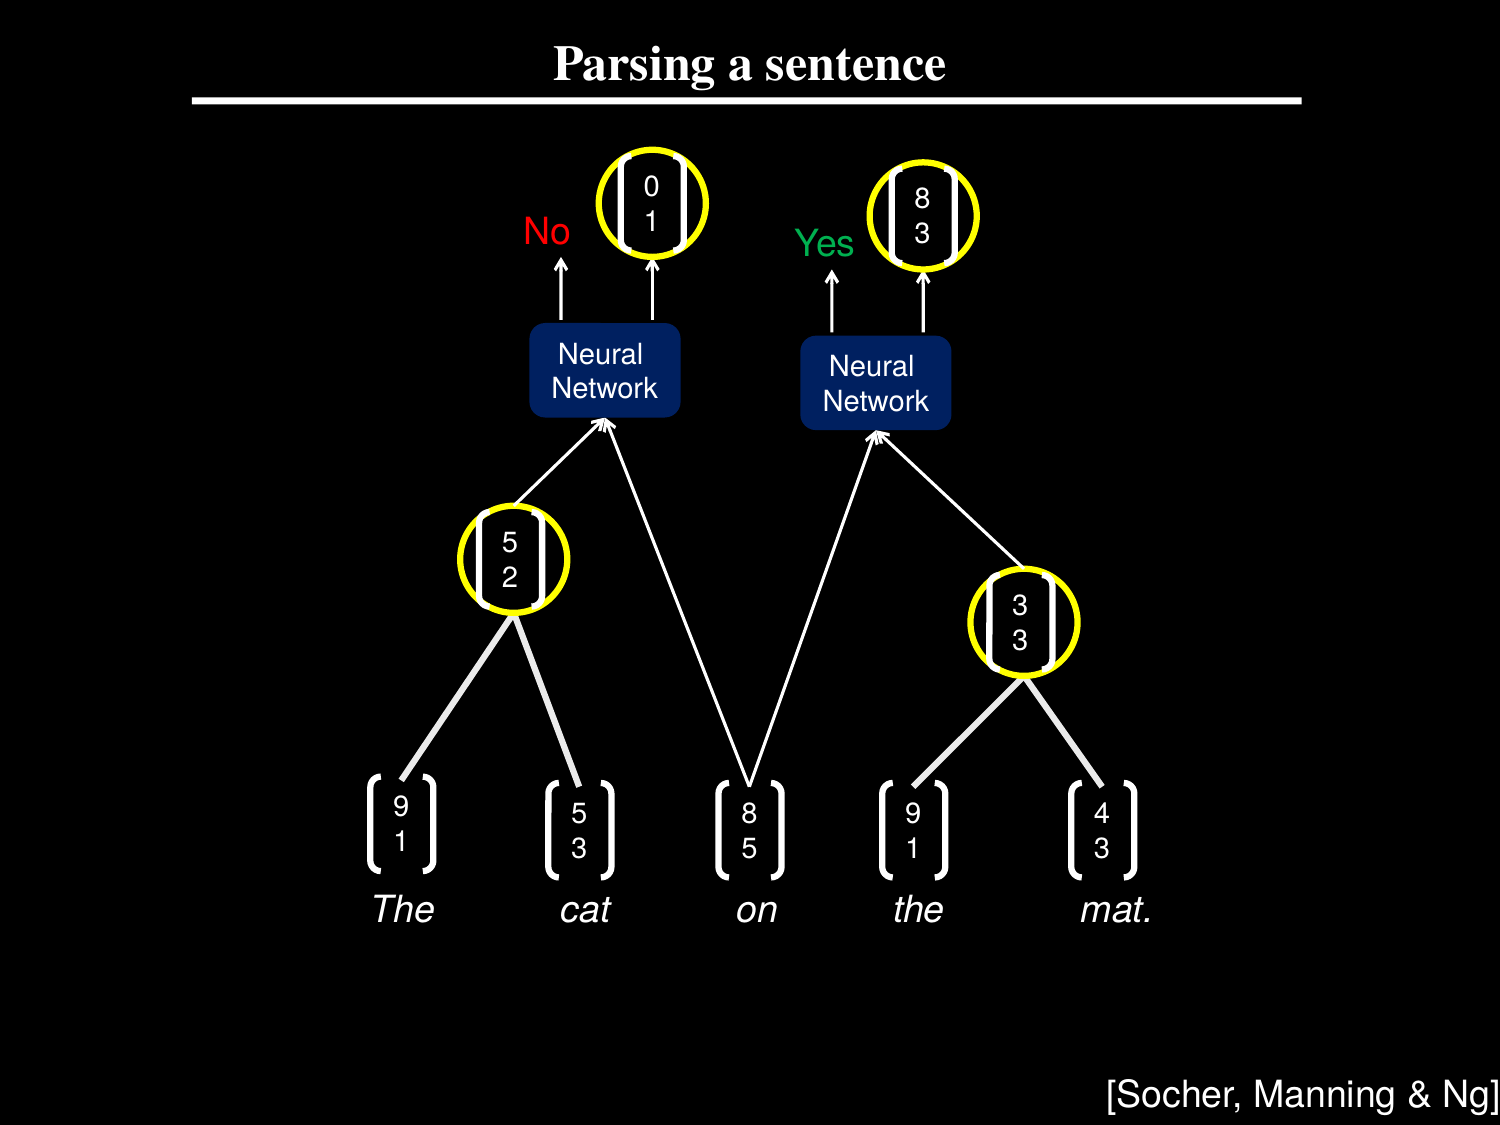

# Parsing a sentence

0
1
 No
Neural
Network

8
3
 Yes
Neural
Network

5
2

3
3

9
1

8
5

9
1

4
3

5
3
The            cat            on           the             mat.
[Socher, Manning & Ng]